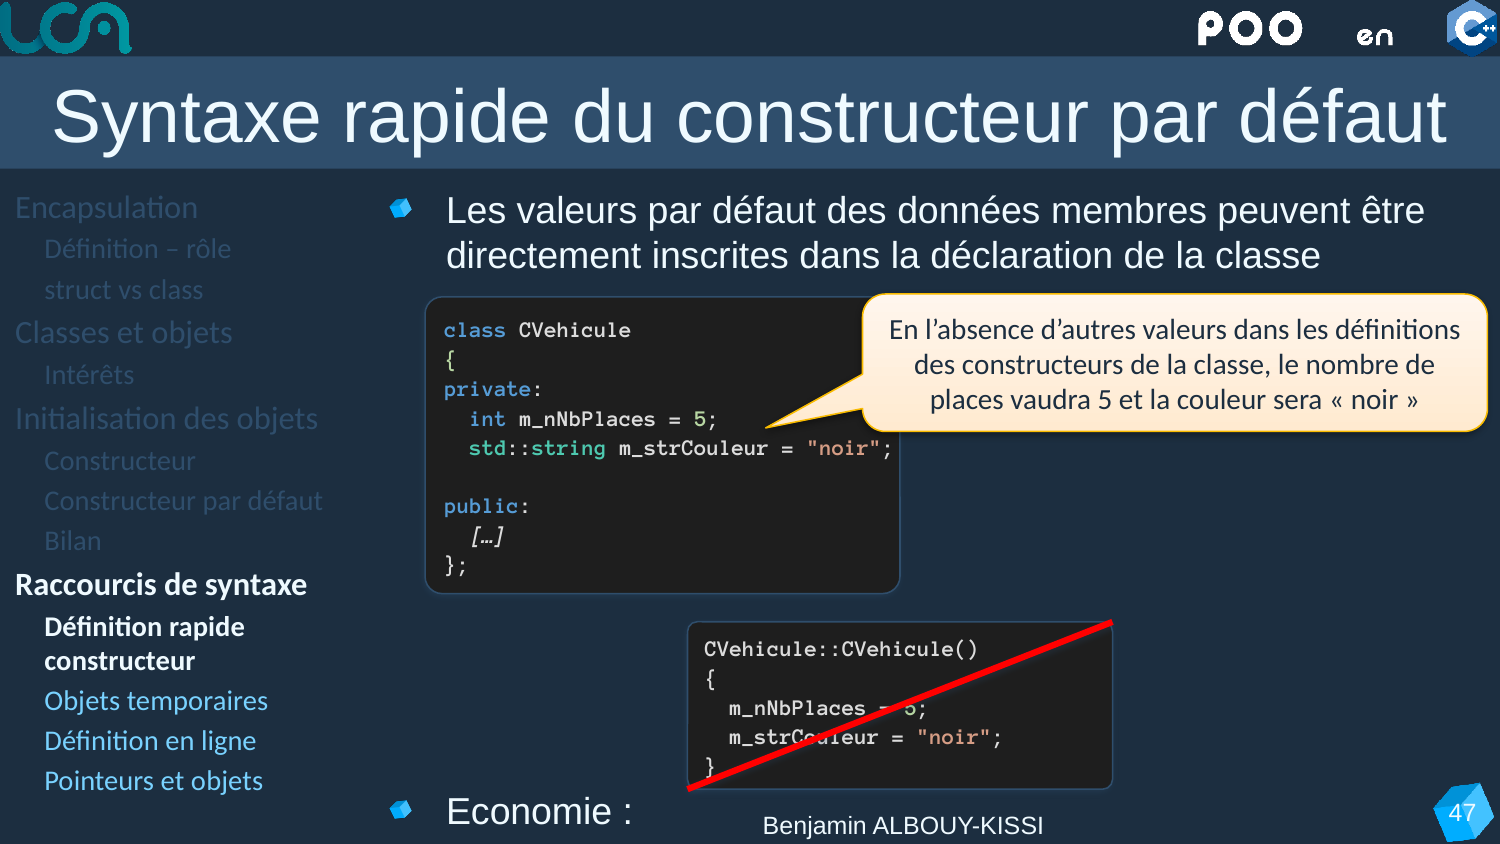

# Syntaxe rapide du constructeur par défaut
Encapsulation
Définition – rôle
struct vs class
Classes et objets
Intérêts
Initialisation des objets
Constructeur
Constructeur par défaut
Bilan
Raccourcis de syntaxe
Définition rapide constructeur
Objets temporaires
Définition en ligne
Pointeurs et objets
Les valeurs par défaut des données membres peuvent être directement inscrites dans la déclaration de la classe

Economie :
En l’absence d’autres valeurs dans les définitions des constructeurs de la classe, le nombre de places vaudra 5 et la couleur sera « noir »
class CVehicule
{
private:
  int m_nNbPlaces = 5;
  std::string m_strCouleur = "noir";

public:
  […]
};
CVehicule::CVehicule()
{
  m_nNbPlaces = 5;
  m_strCouleur = "noir";
}
47
Benjamin ALBOUY-KISSI